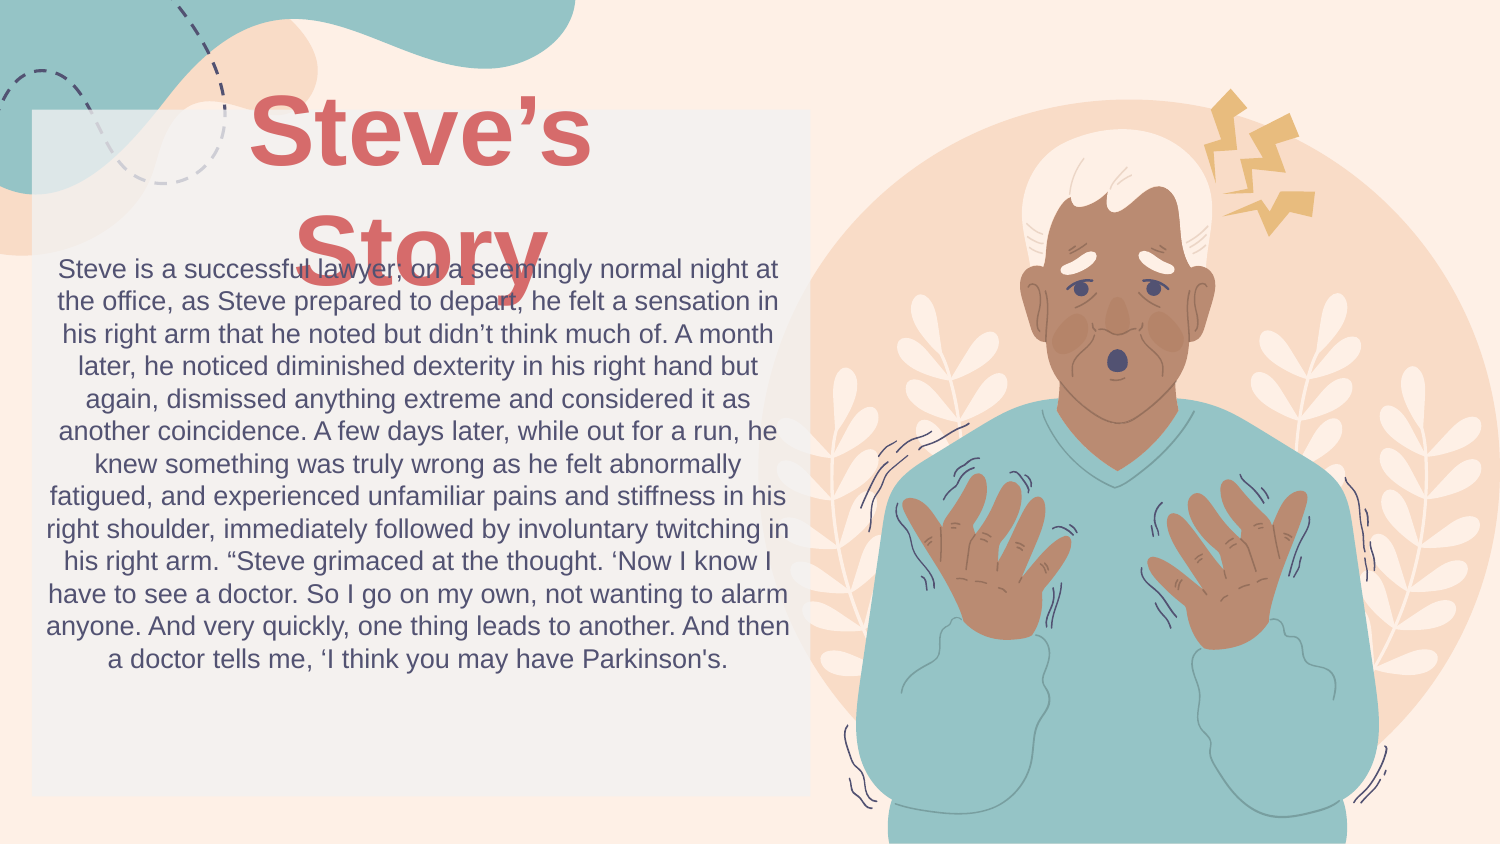

# Steve’s Story
Steve is a successful lawyer; on a seemingly normal night at the office, as Steve prepared to depart, he felt a sensation in his right arm that he noted but didn’t think much of. A month later, he noticed diminished dexterity in his right hand but again, dismissed anything extreme and considered it as another coincidence. A few days later, while out for a run, he knew something was truly wrong as he felt abnormally fatigued, and experienced unfamiliar pains and stiffness in his right shoulder, immediately followed by involuntary twitching in his right arm. “Steve grimaced at the thought. ‘Now I know I have to see a doctor. So I go on my own, not wanting to alarm anyone. And very quickly, one thing leads to another. And then a doctor tells me, ‘I think you may have Parkinson's.